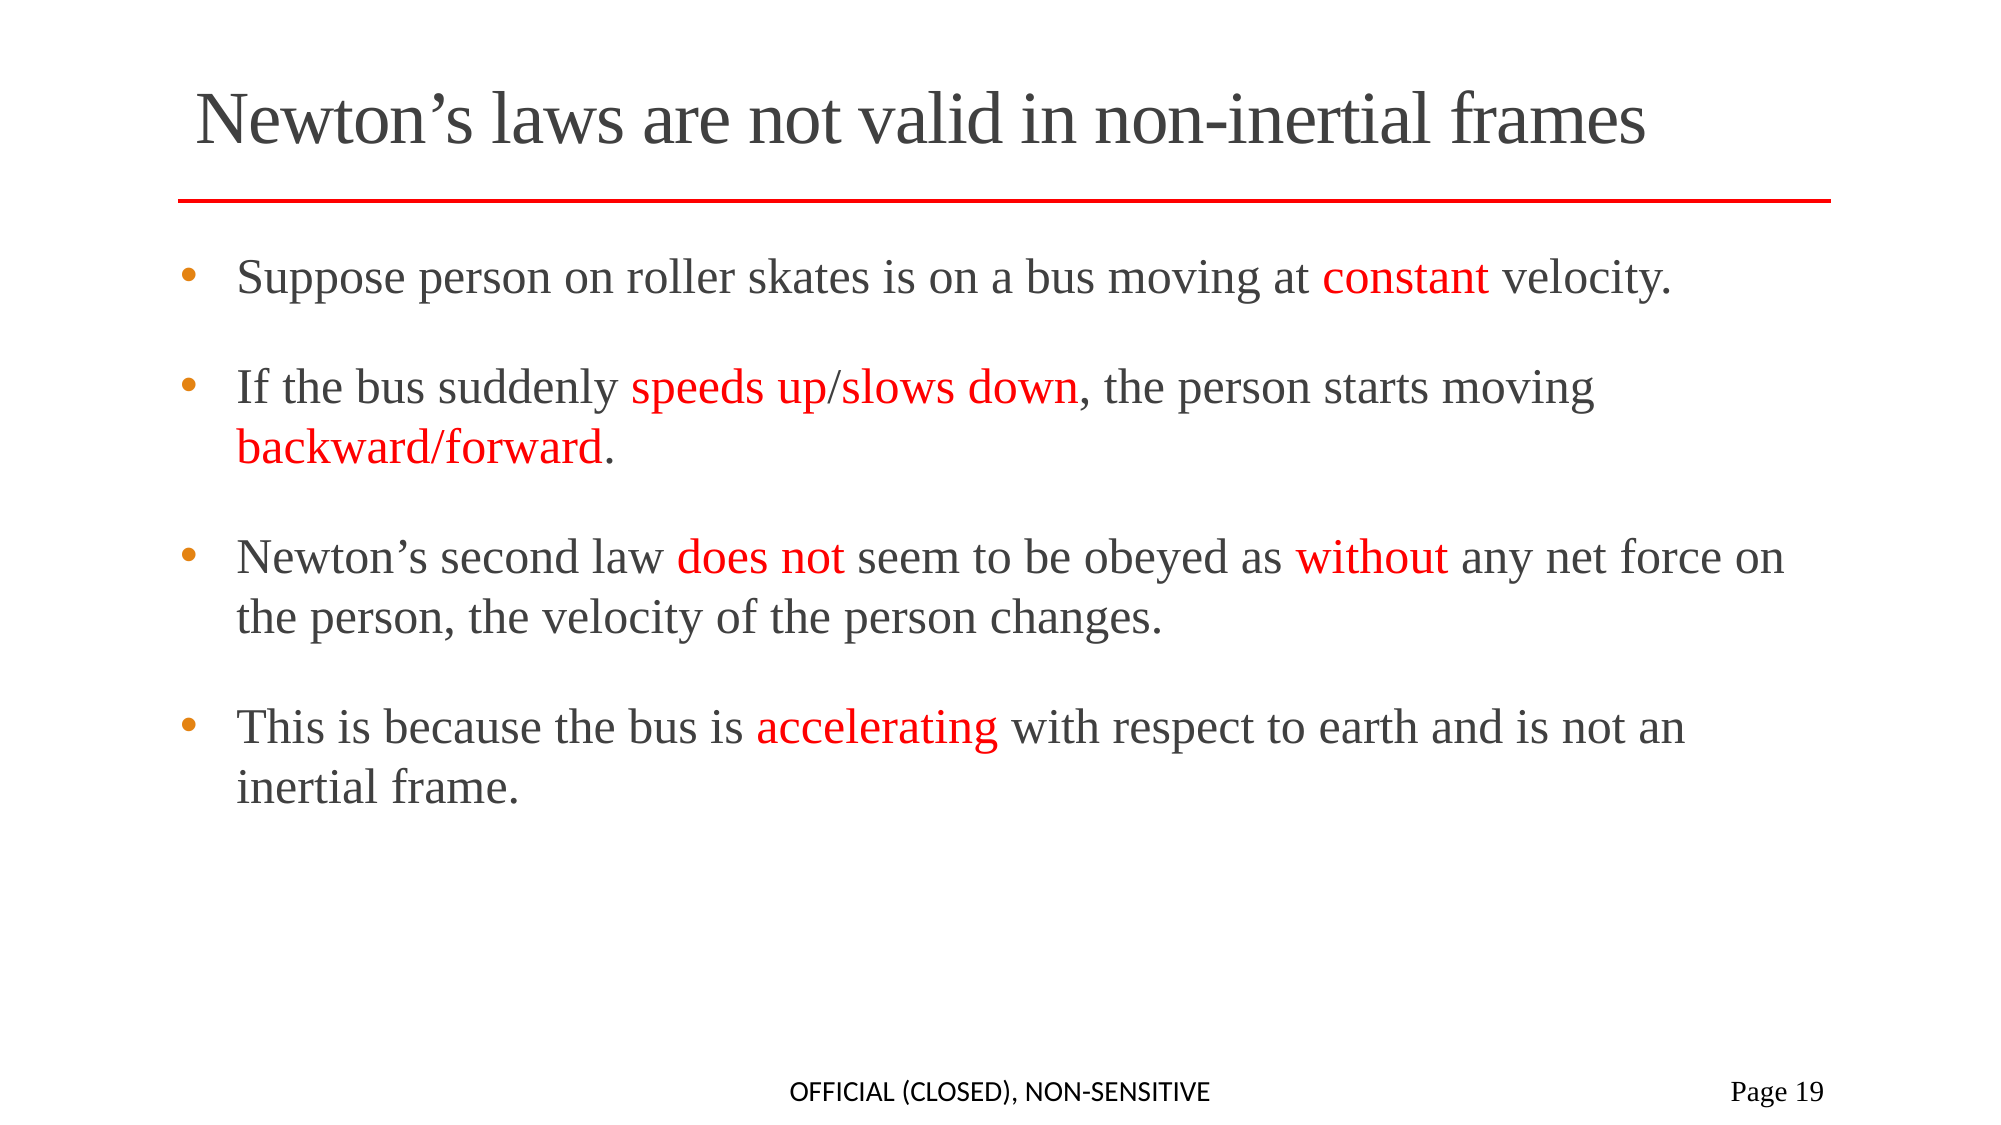

# Newton’s laws are not valid in non-inertial frames
Suppose person on roller skates is on a bus moving at constant velocity.
If the bus suddenly speeds up/slows down, the person starts moving
backward/forward.
Newton’s second law does not seem to be obeyed as without any net force on the person, the velocity of the person changes.
This is because the bus is accelerating with respect to earth and is not an inertial frame.

Official (Closed), Non-sensitive
 Page 19